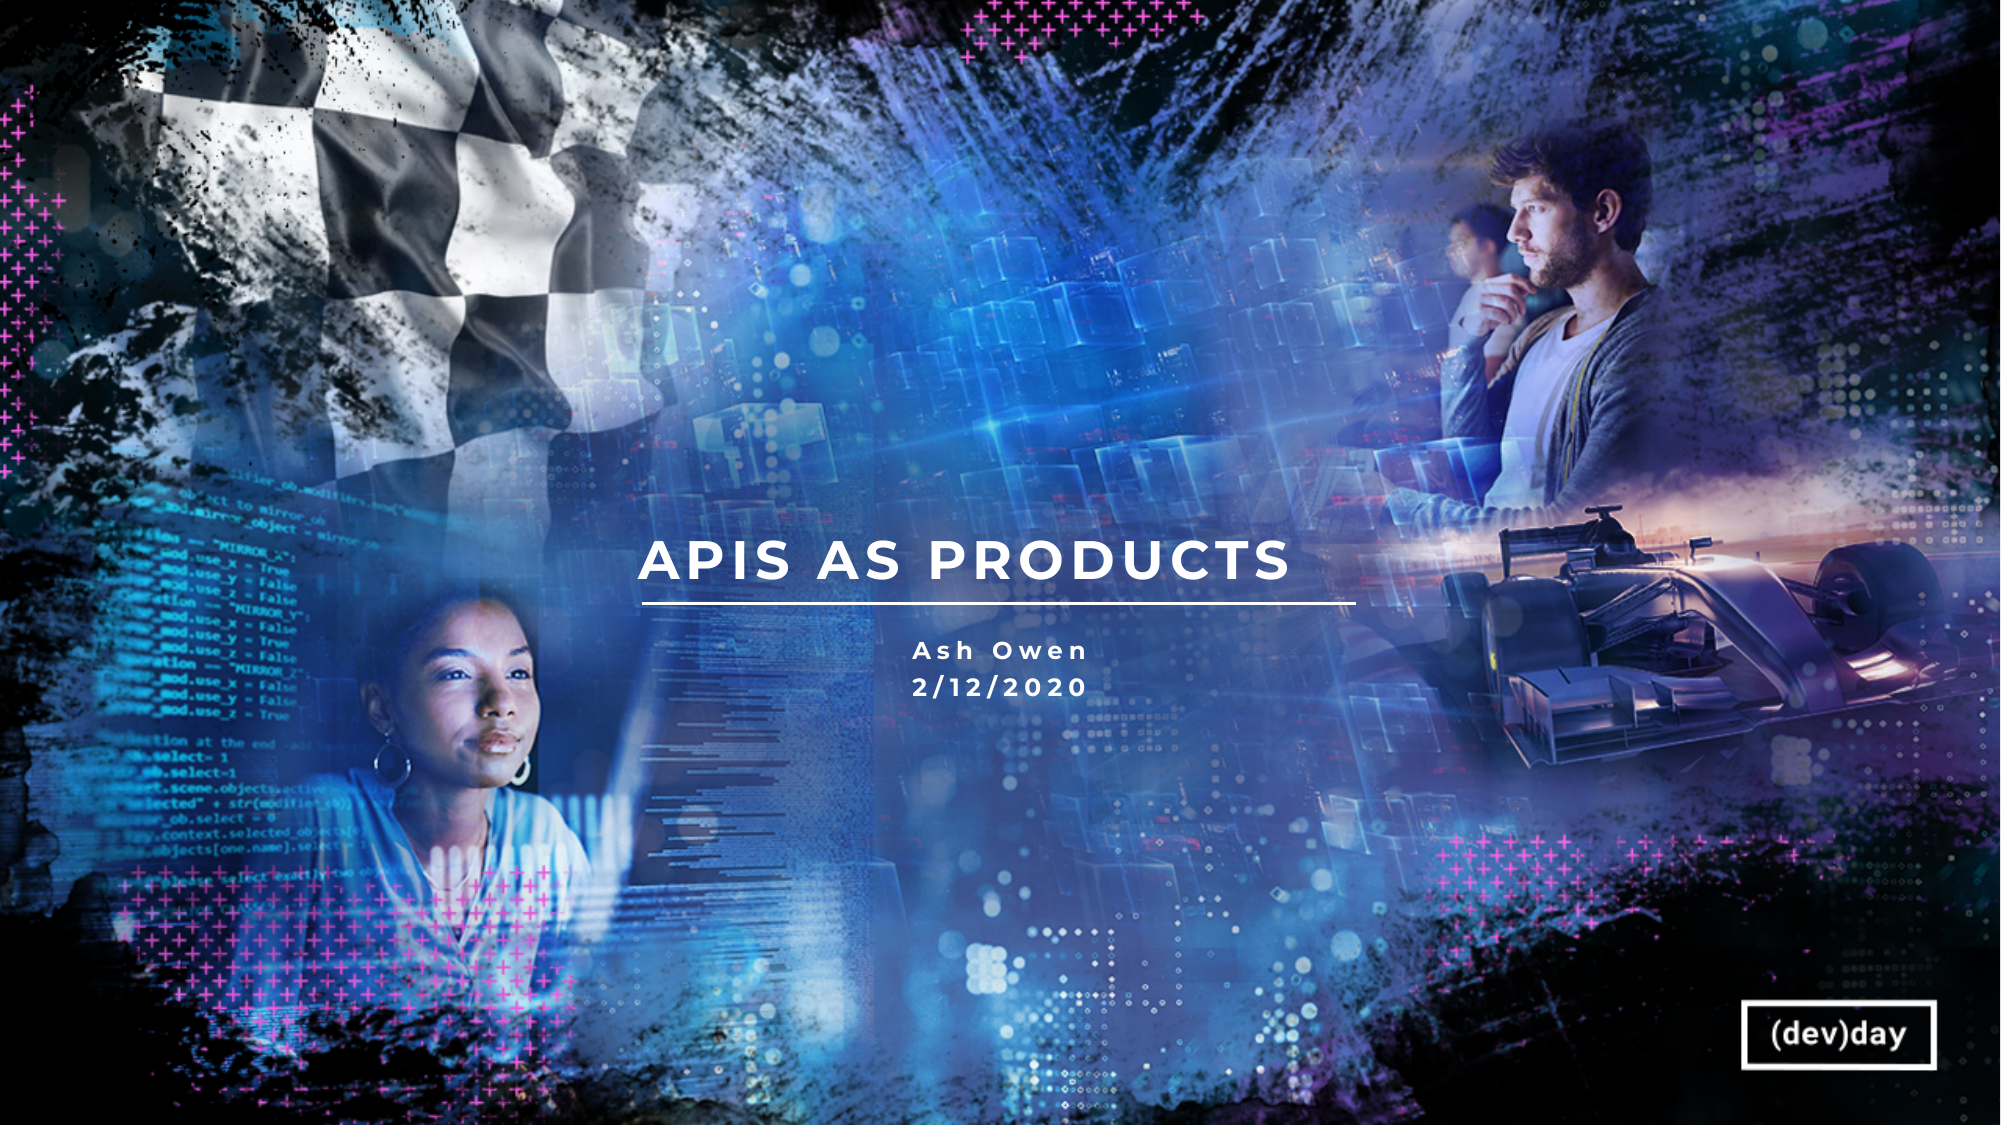

# APIs as Products
Ash Owen
2/12/2020